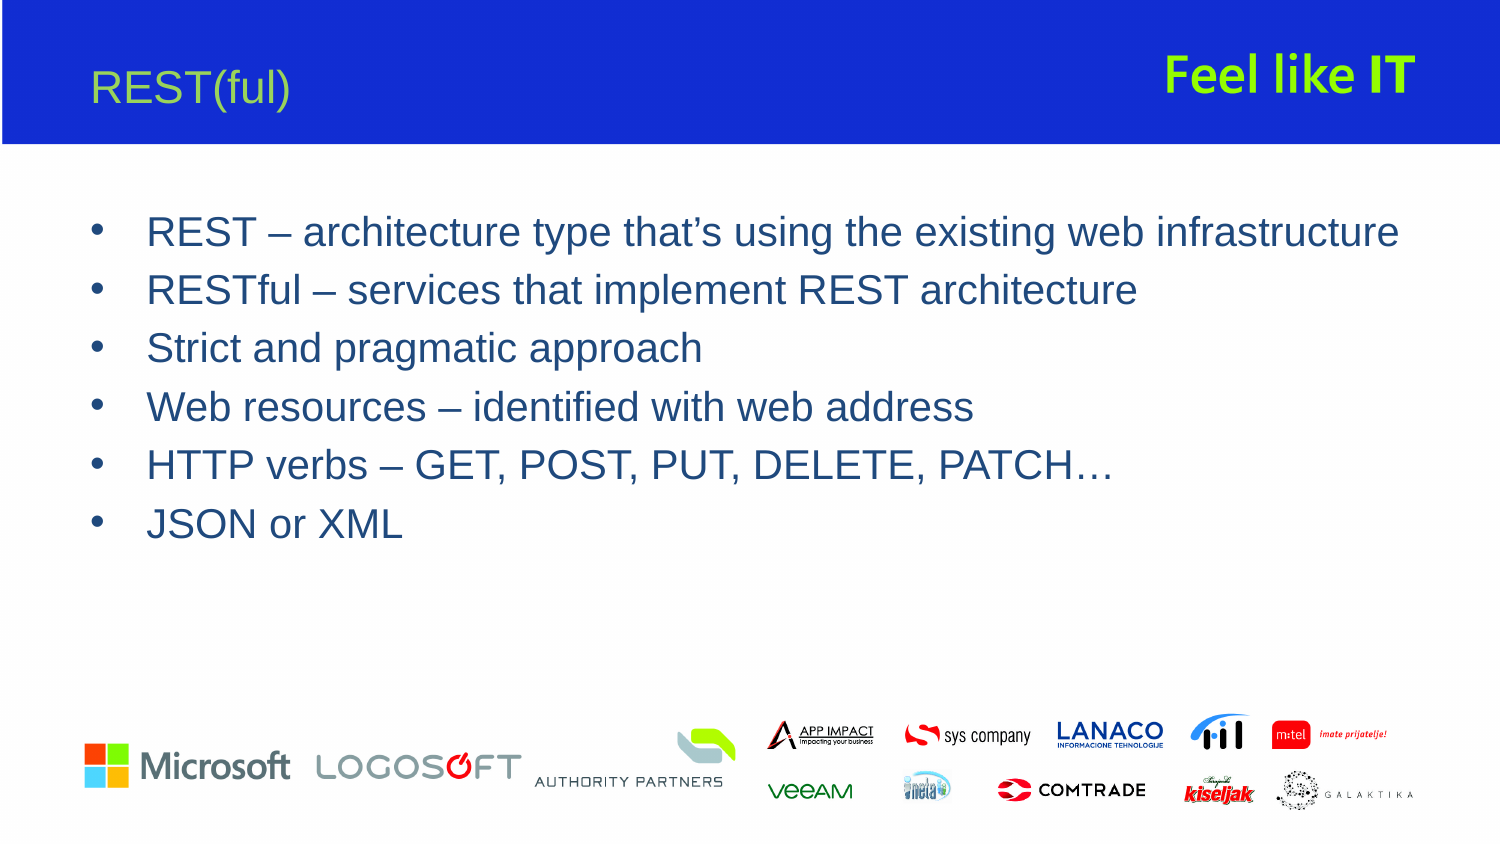

# REST(ful)
REST – architecture type that’s using the existing web infrastructure
RESTful – services that implement REST architecture
Strict and pragmatic approach
Web resources – identified with web address
HTTP verbs – GET, POST, PUT, DELETE, PATCH…
JSON or XML